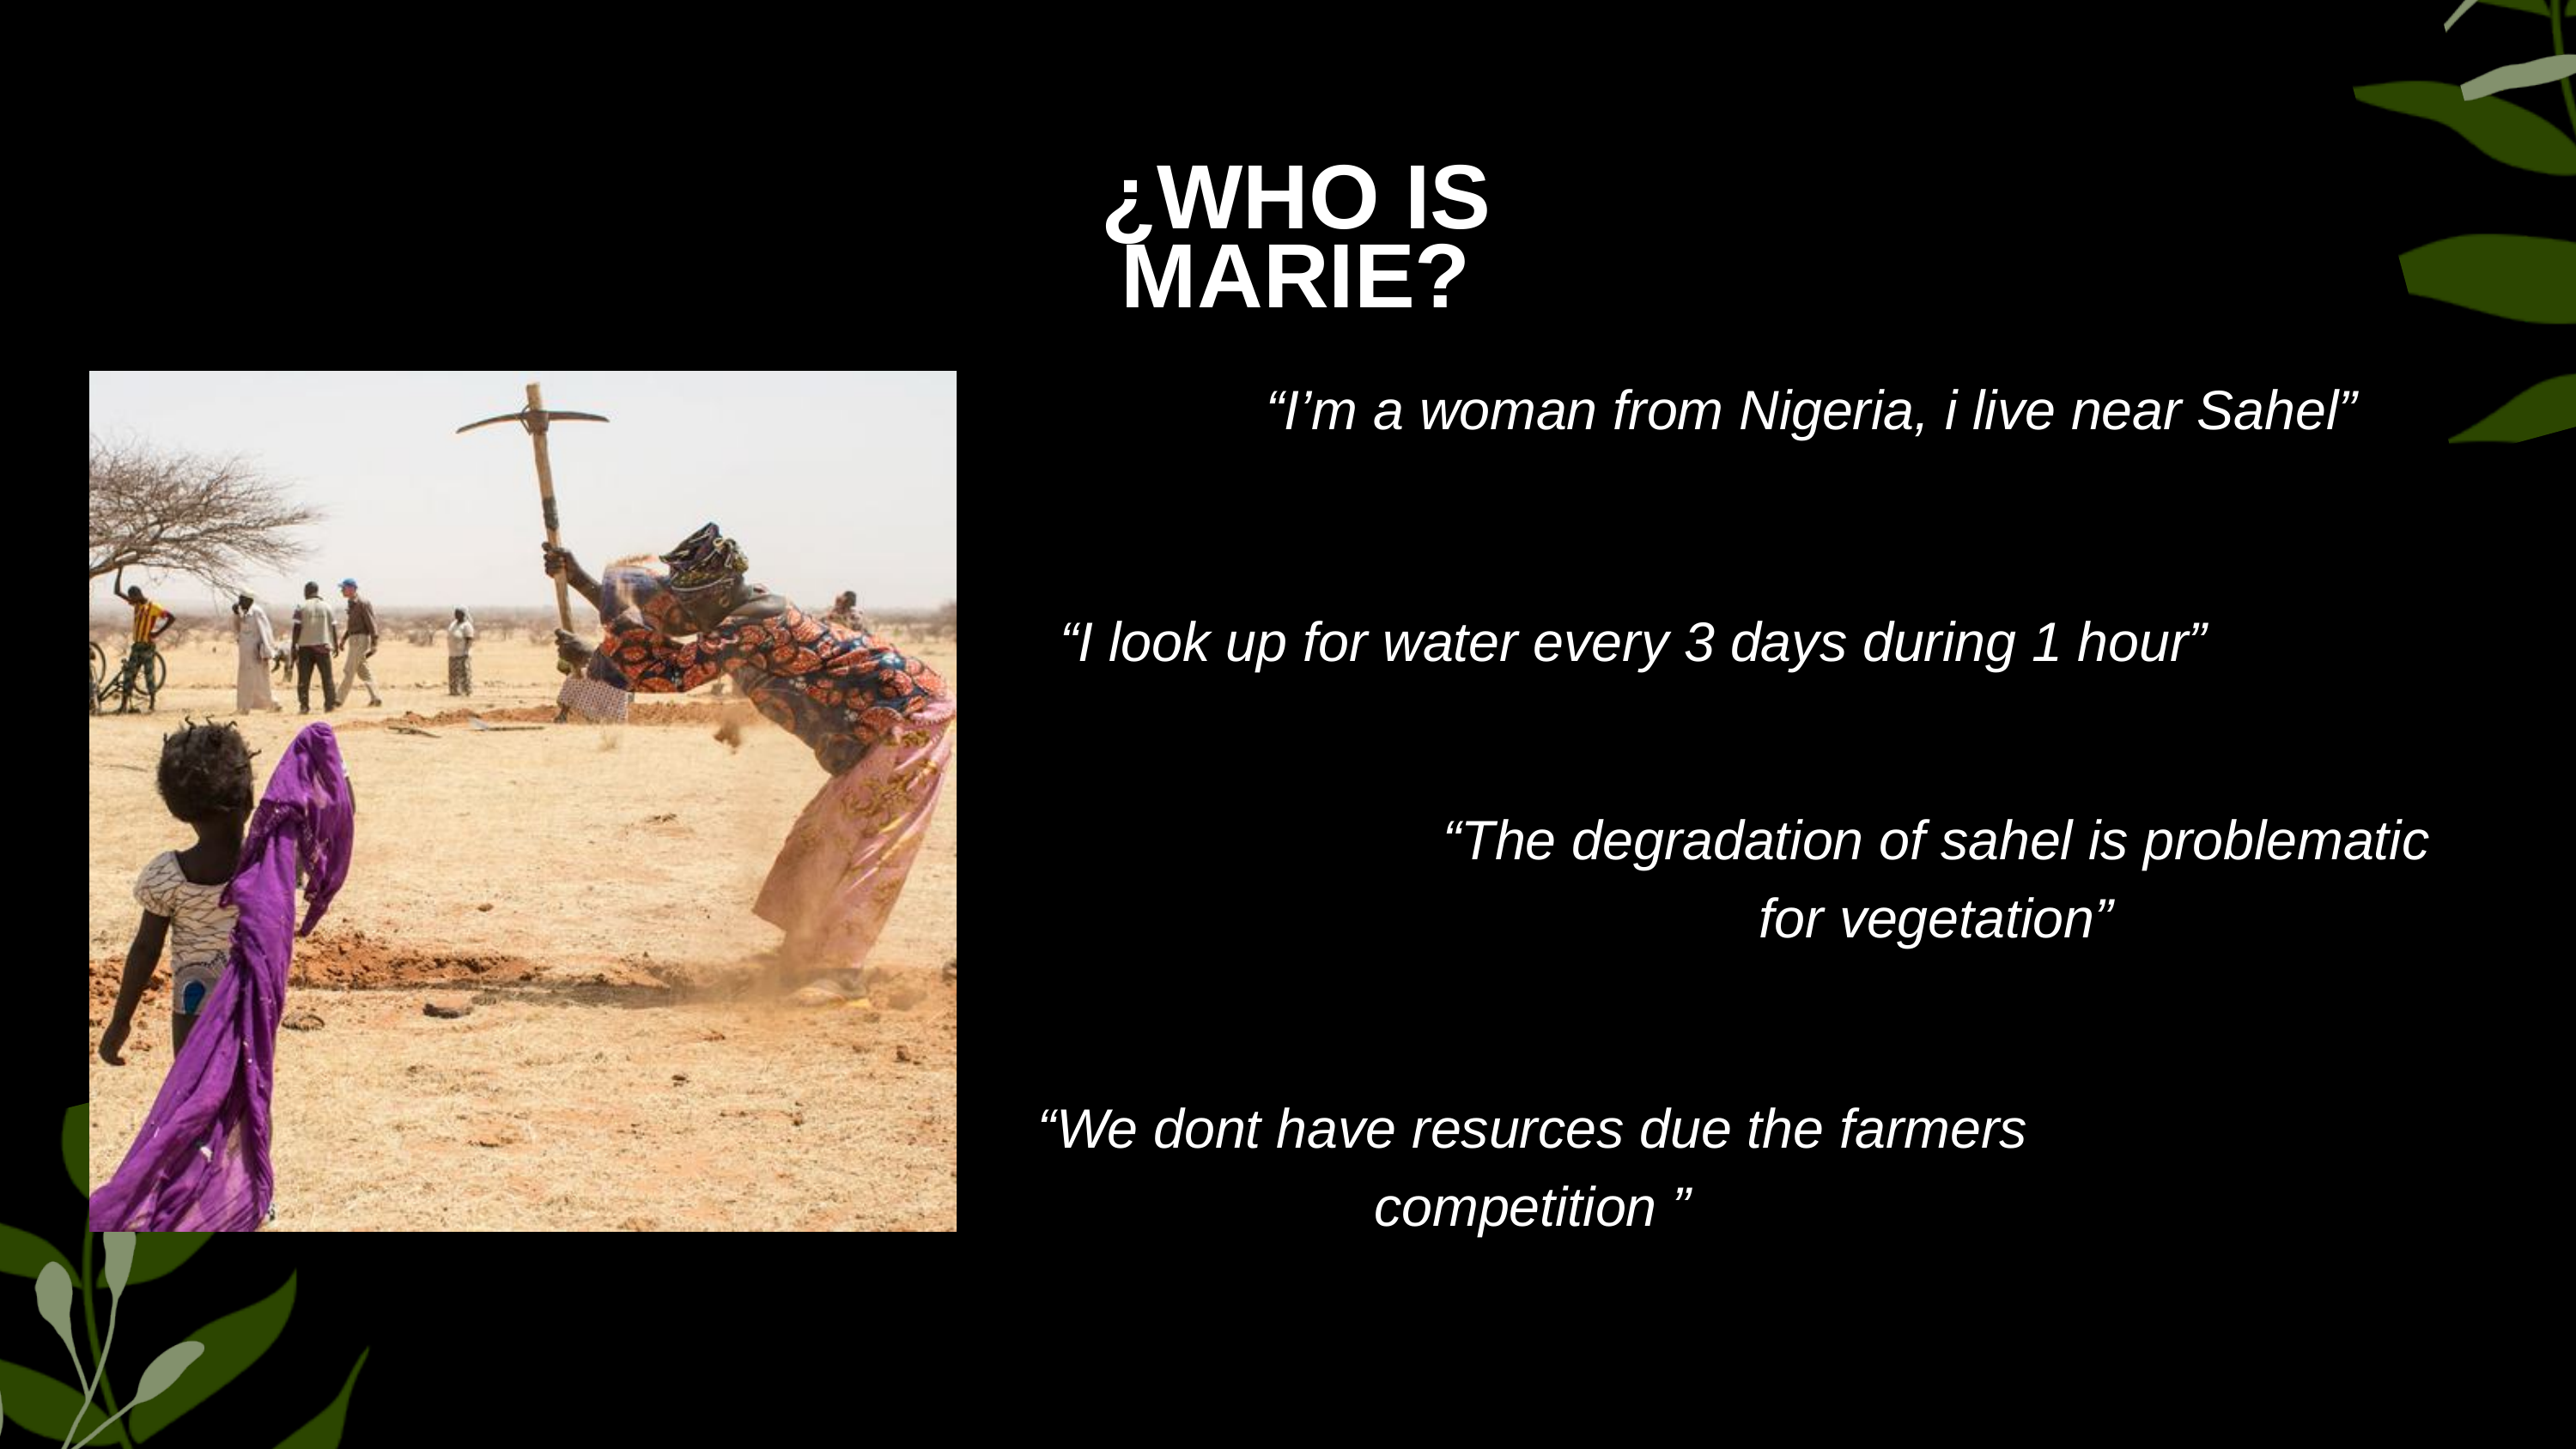

¿WHO IS MARIE?
“I’m a woman from Nigeria, i live near Sahel”

“I look up for water every 3 days during 1 hour”
“The degradation of sahel is problematic for vegetation”
“We dont have resurces due the farmers competition ”